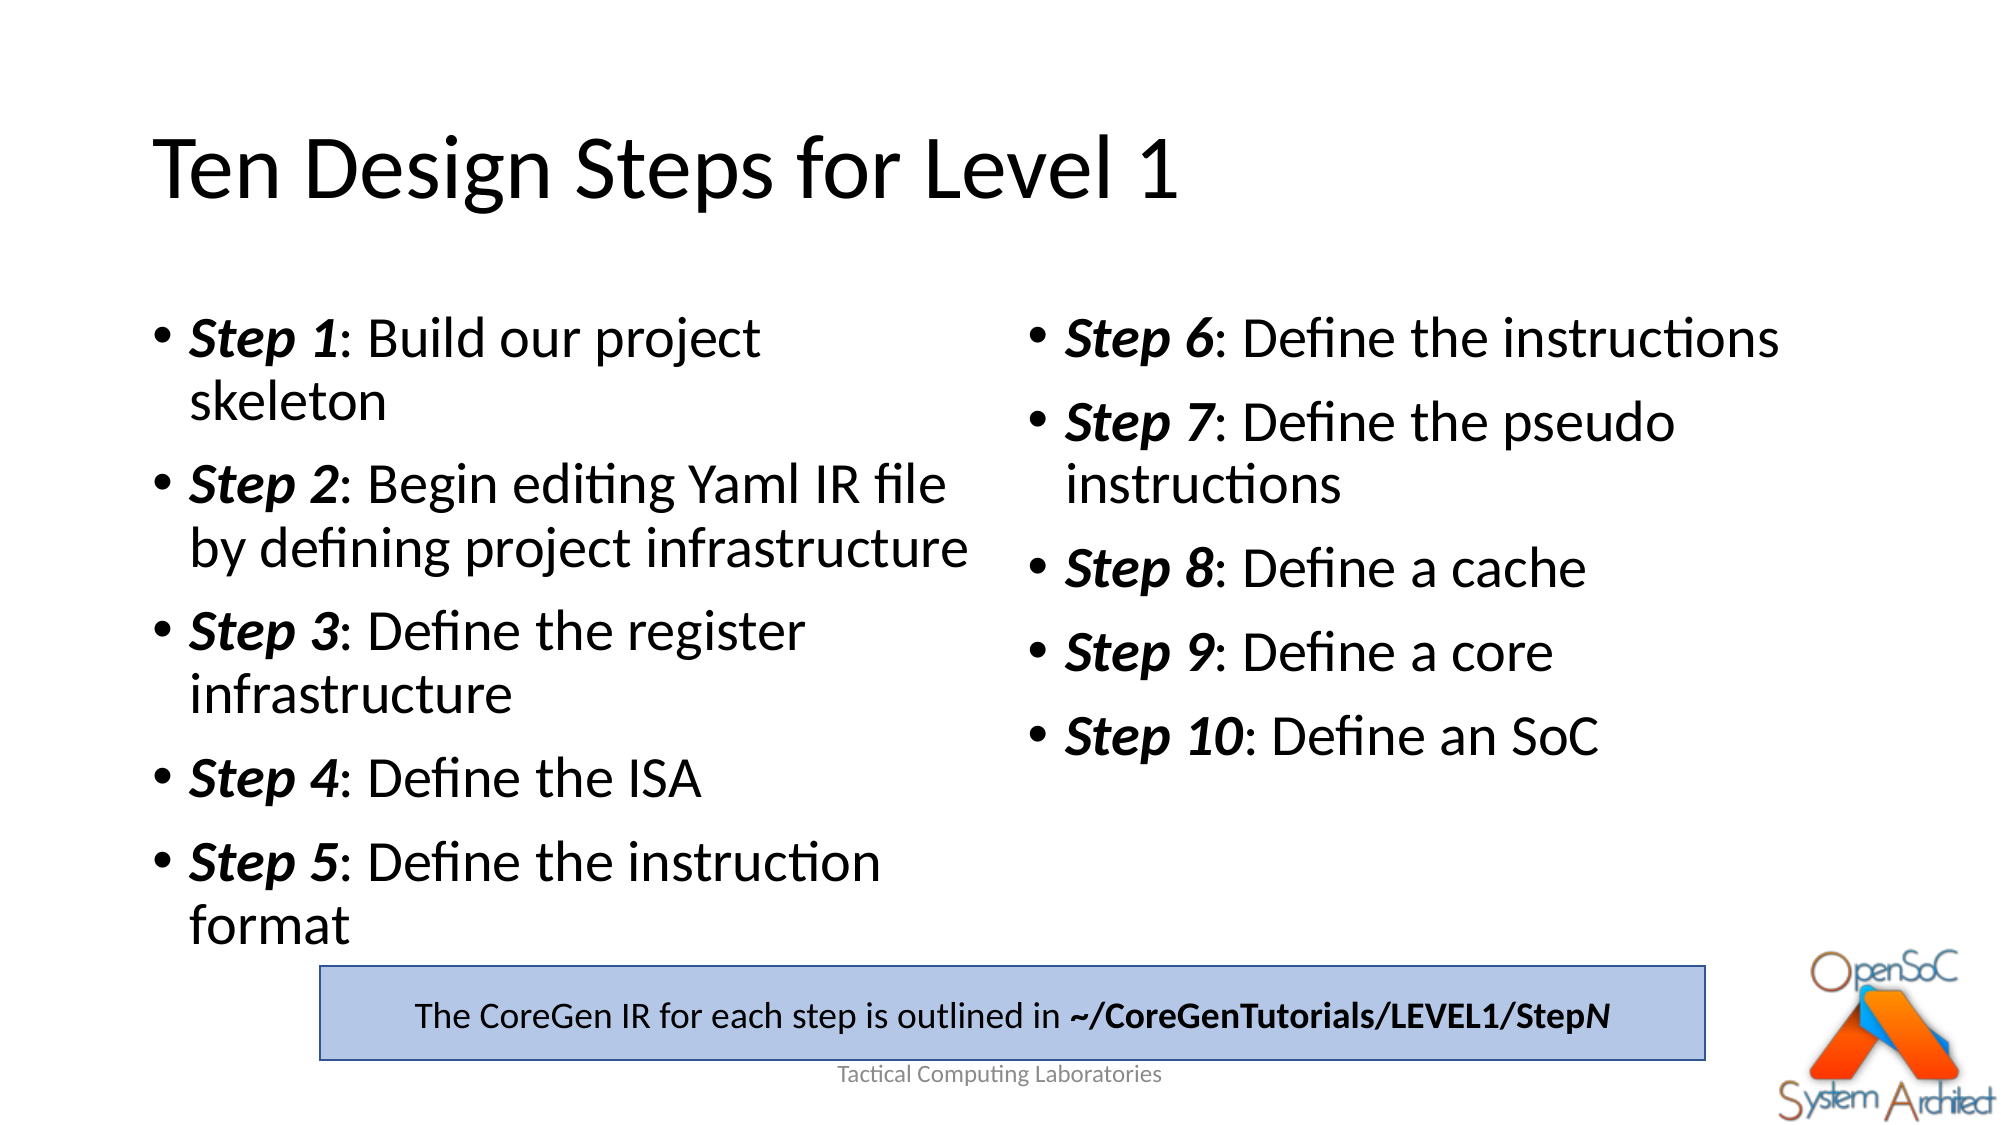

# Ten Design Steps for Level 1
Step 1: Build our project skeleton
Step 2: Begin editing Yaml IR file by defining project infrastructure
Step 3: Define the register infrastructure
Step 4: Define the ISA
Step 5: Define the instruction format

Step 6: Define the instructions
Step 7: Define the pseudo instructions
Step 8: Define a cache
Step 9: Define a core
Step 10: Define an SoC
The CoreGen IR for each step is outlined in ~/CoreGenTutorials/LEVEL1/StepN
Tactical Computing Laboratories